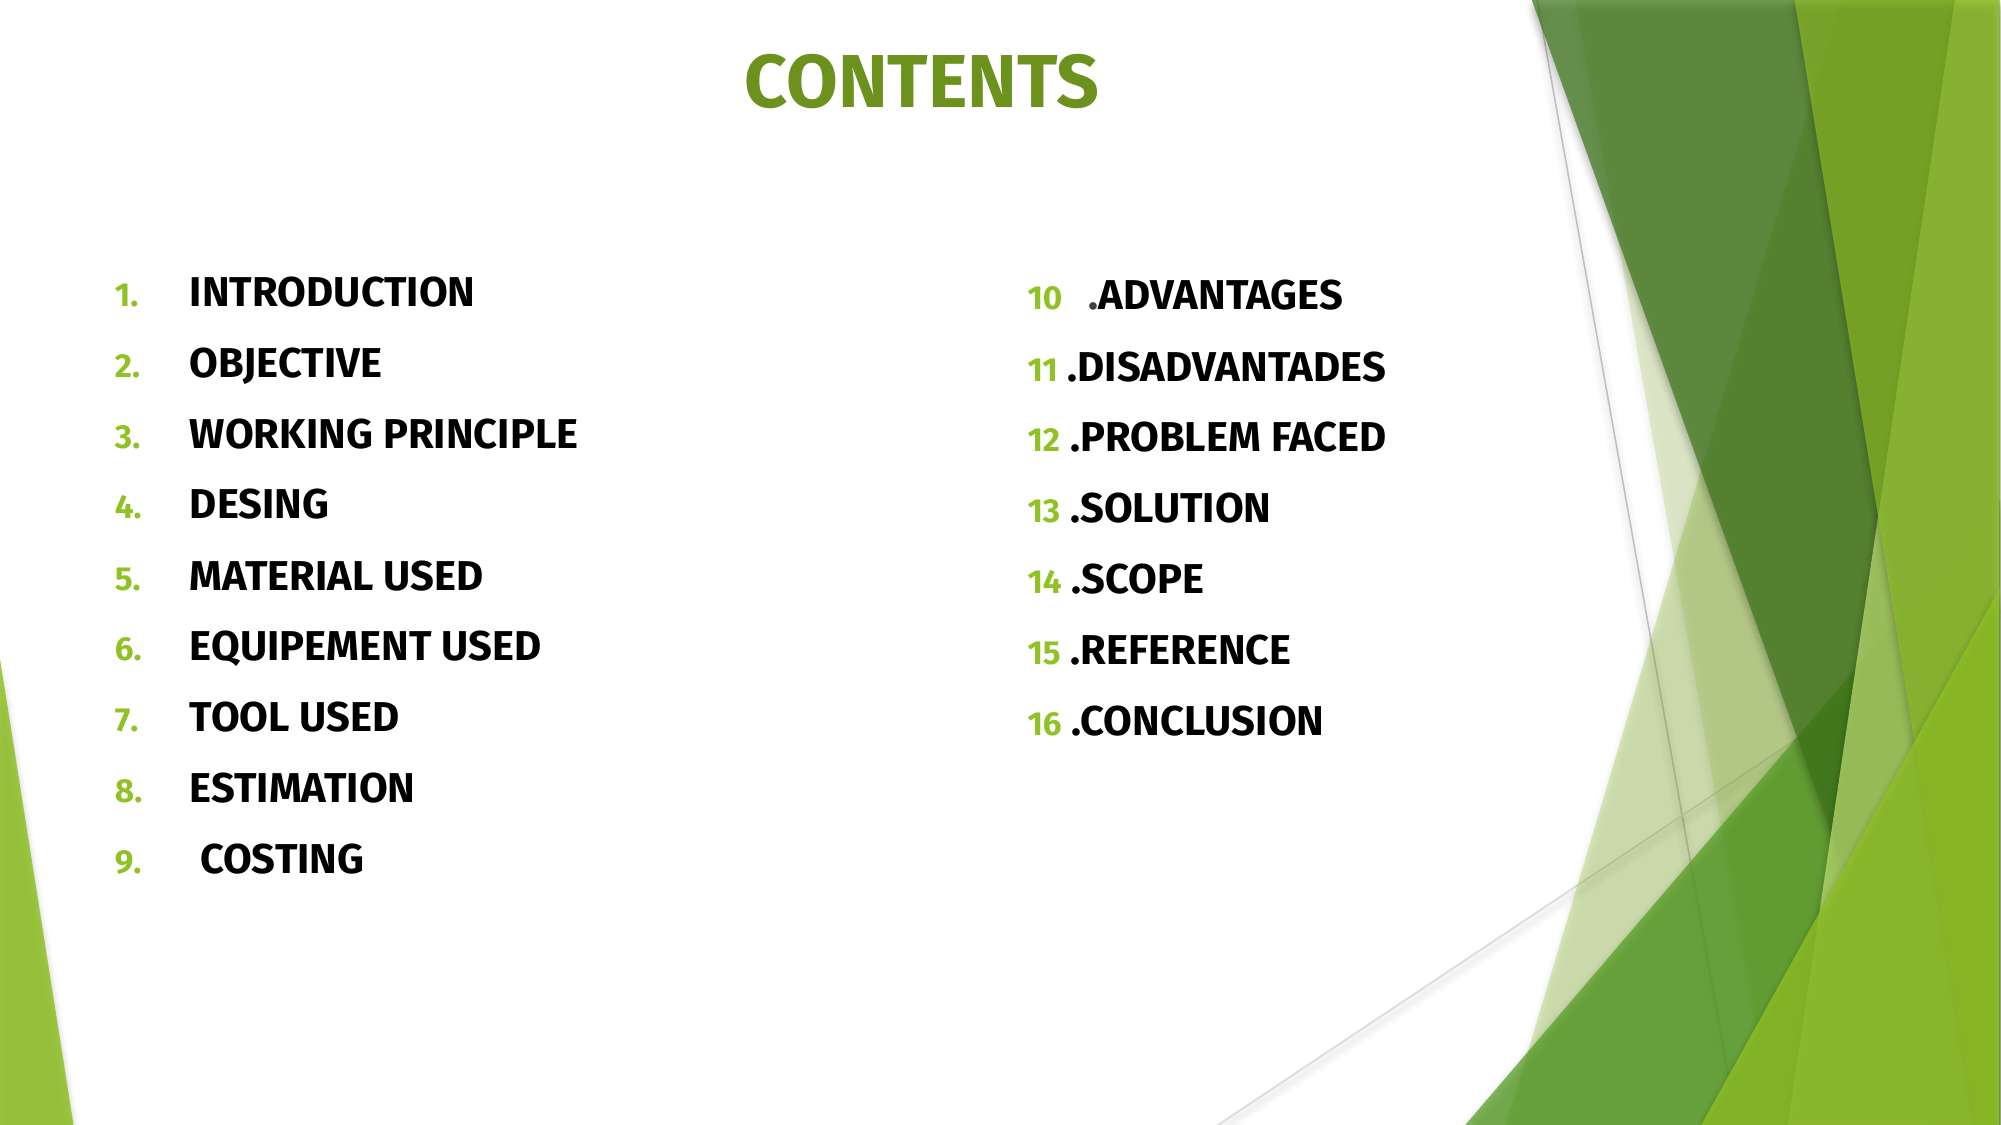

# CONTENTS
INTRODUCTION
OBJECTIVE
WORKING PRINCIPLE
DESING
MATERIAL USED
EQUIPEMENT USED
TOOL USED
ESTIMATION
 COSTING
10   .ADVANTAGES
11 .DISADVANTADES
12 .PROBLEM FACED
13 .SOLUTION
14 .SCOPE
15 .REFERENCE
16 .CONCLUSION